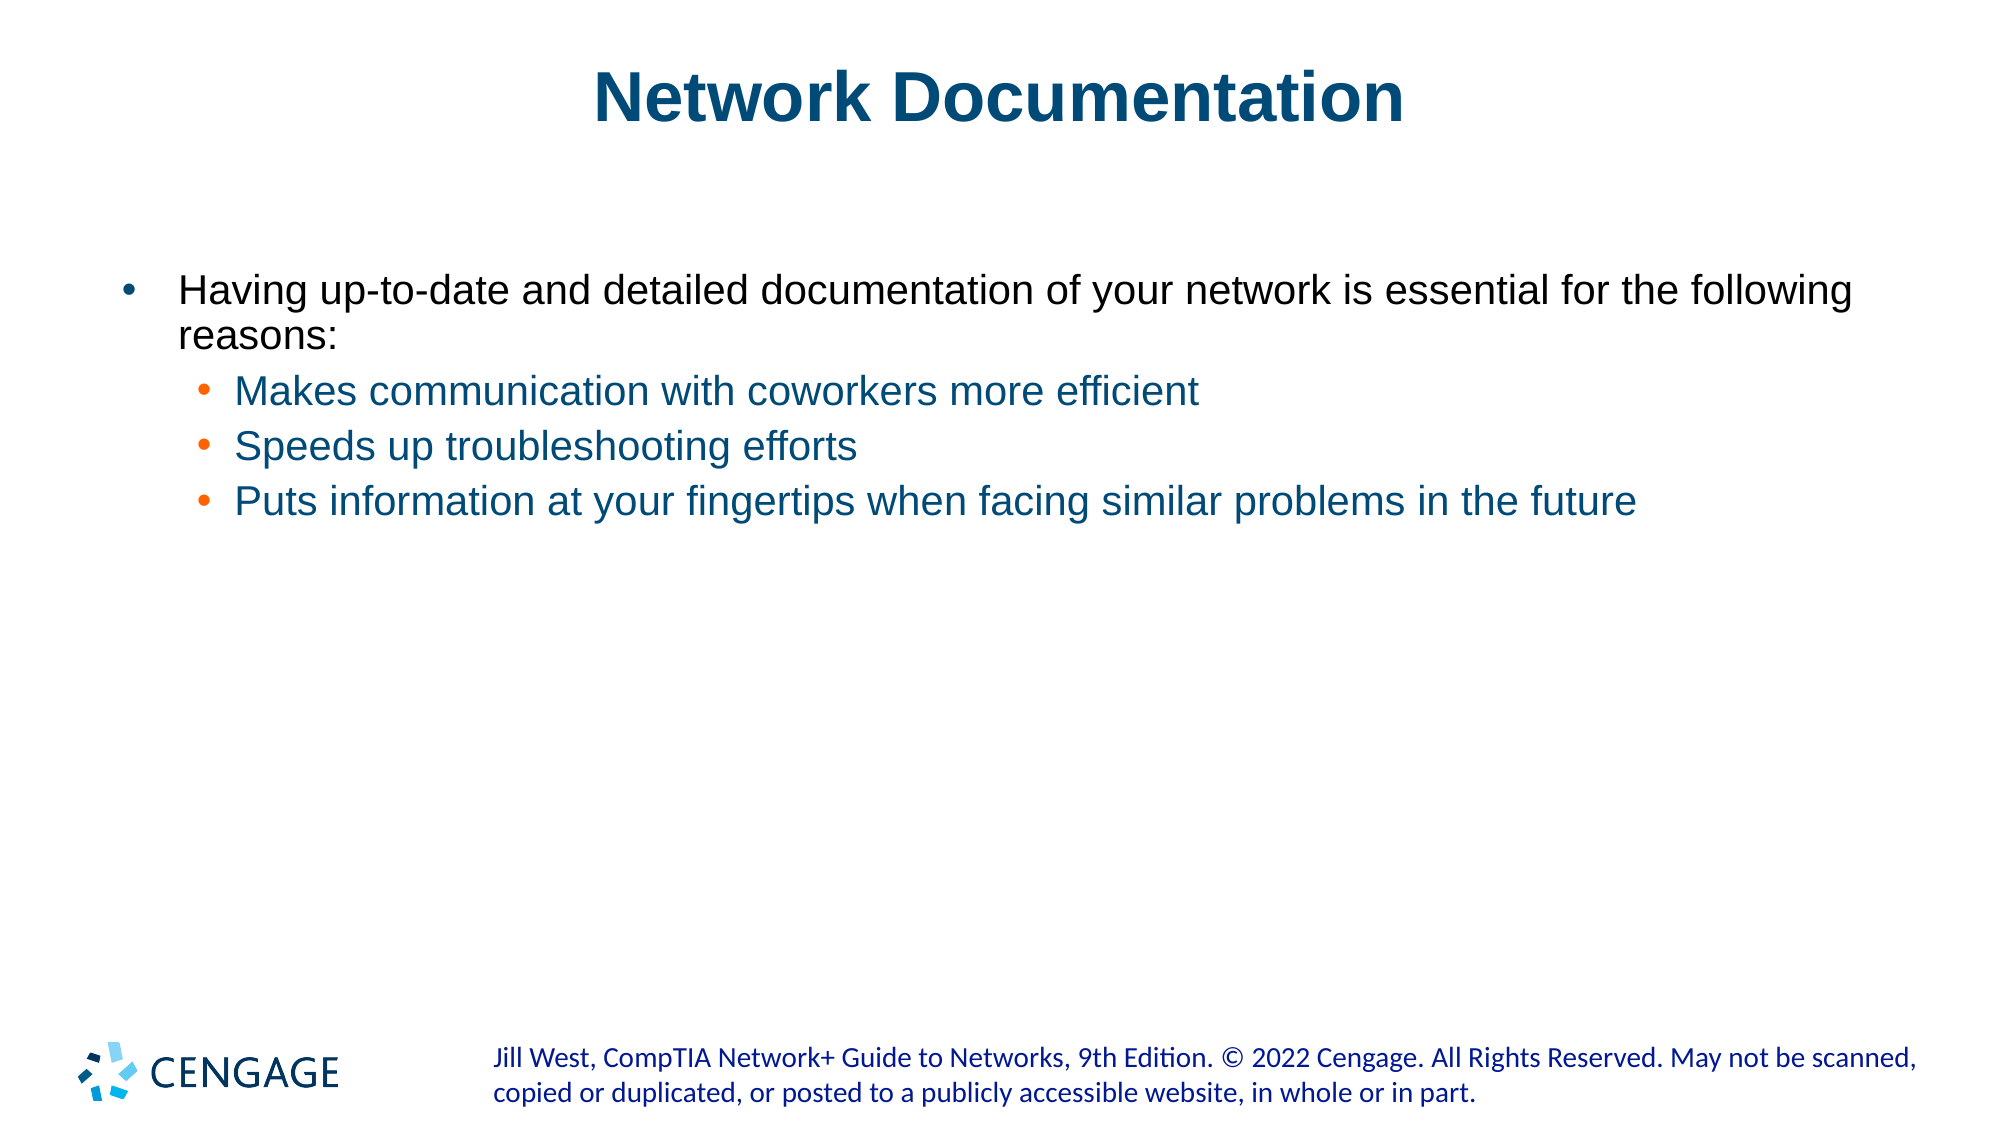

# Network Documentation
Having up-to-date and detailed documentation of your network is essential for the following reasons:
Makes communication with coworkers more efficient
Speeds up troubleshooting efforts
Puts information at your fingertips when facing similar problems in the future